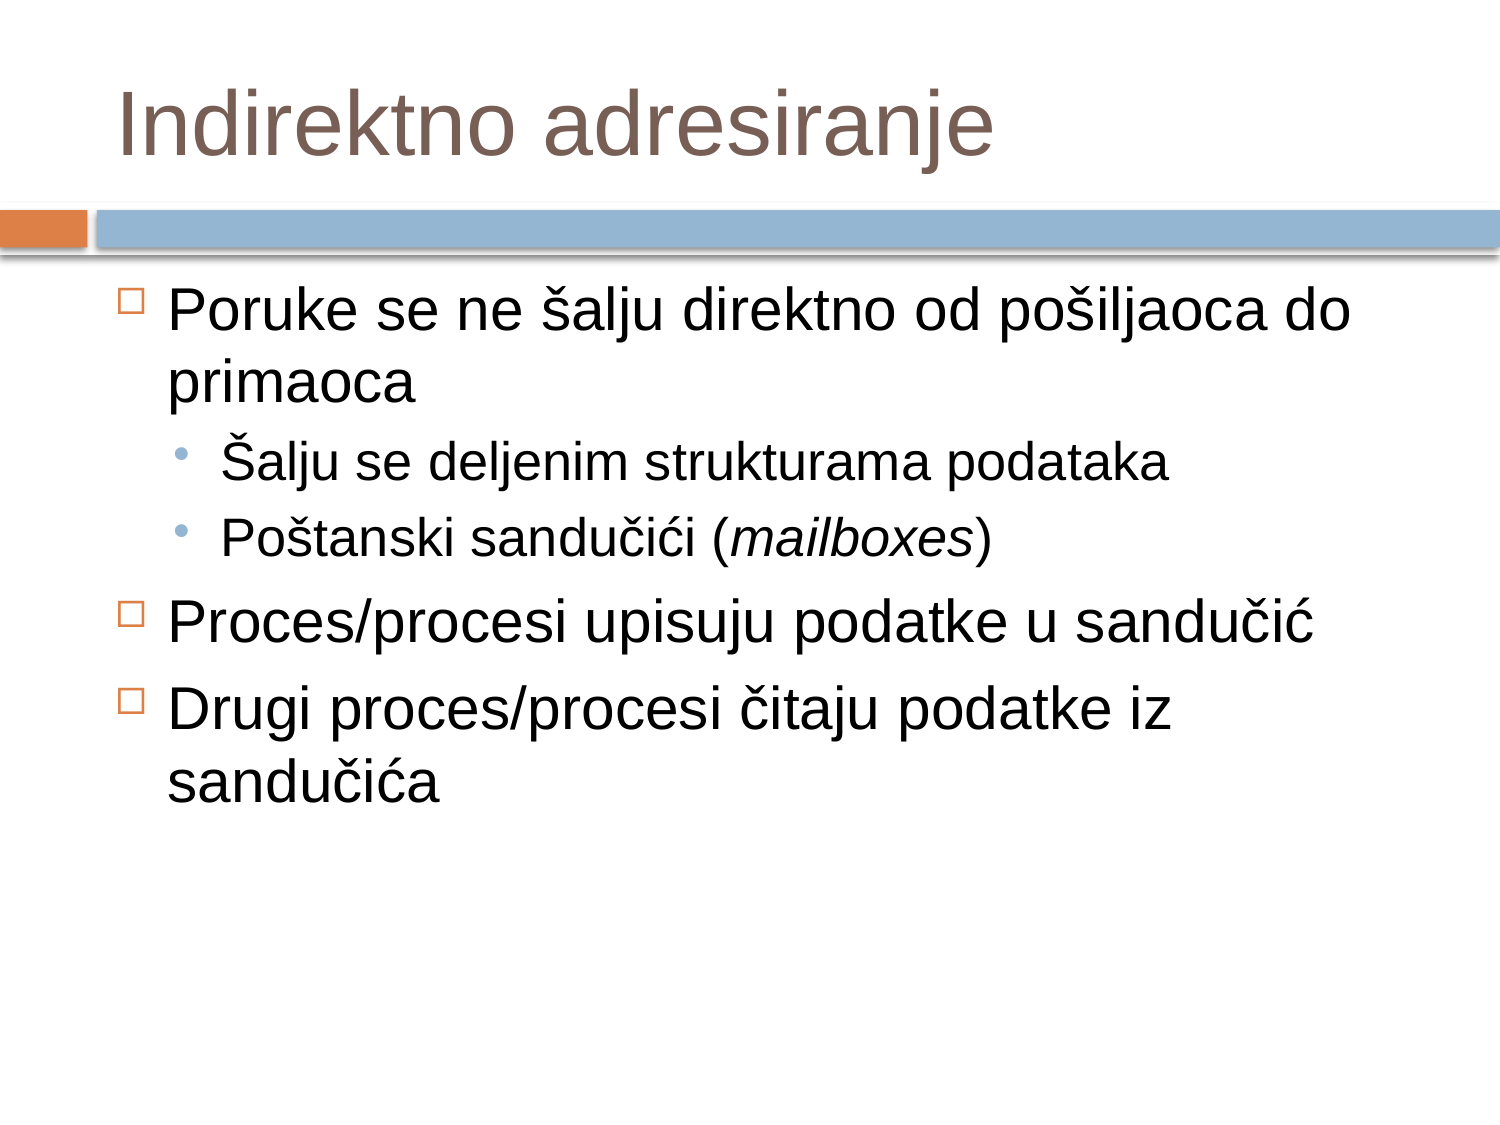

# Indirektno adresiranje
Poruke se ne šalju direktno od pošiljaoca do primaoca
Šalju se deljenim strukturama podataka
Poštanski sandučići (mailboxes)
Proces/procesi upisuju podatke u sandučić
Drugi proces/procesi čitaju podatke iz sandučića